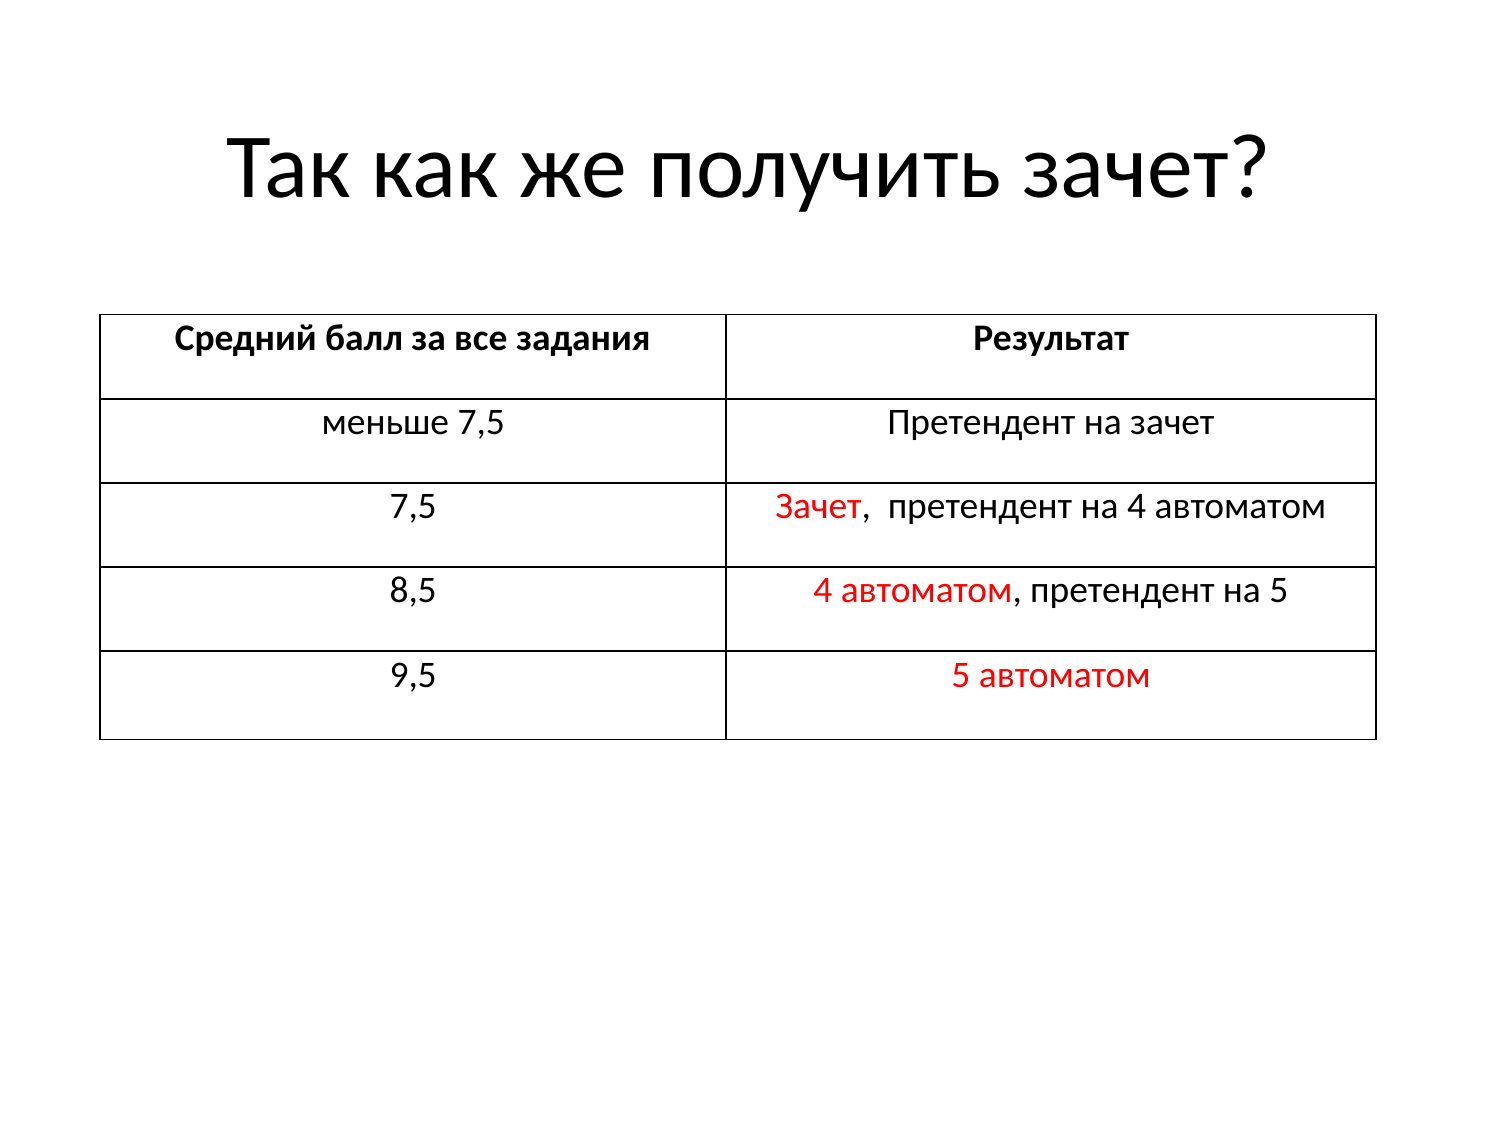

# Так как же получить зачет?
| Средний балл за все задания | Результат |
| --- | --- |
| меньше 7,5 | Претендент на зачет |
| 7,5 | Зачет, претендент на 4 автоматом |
| 8,5 | 4 автоматом, претендент на 5 |
| 9,5 | 5 автоматом |